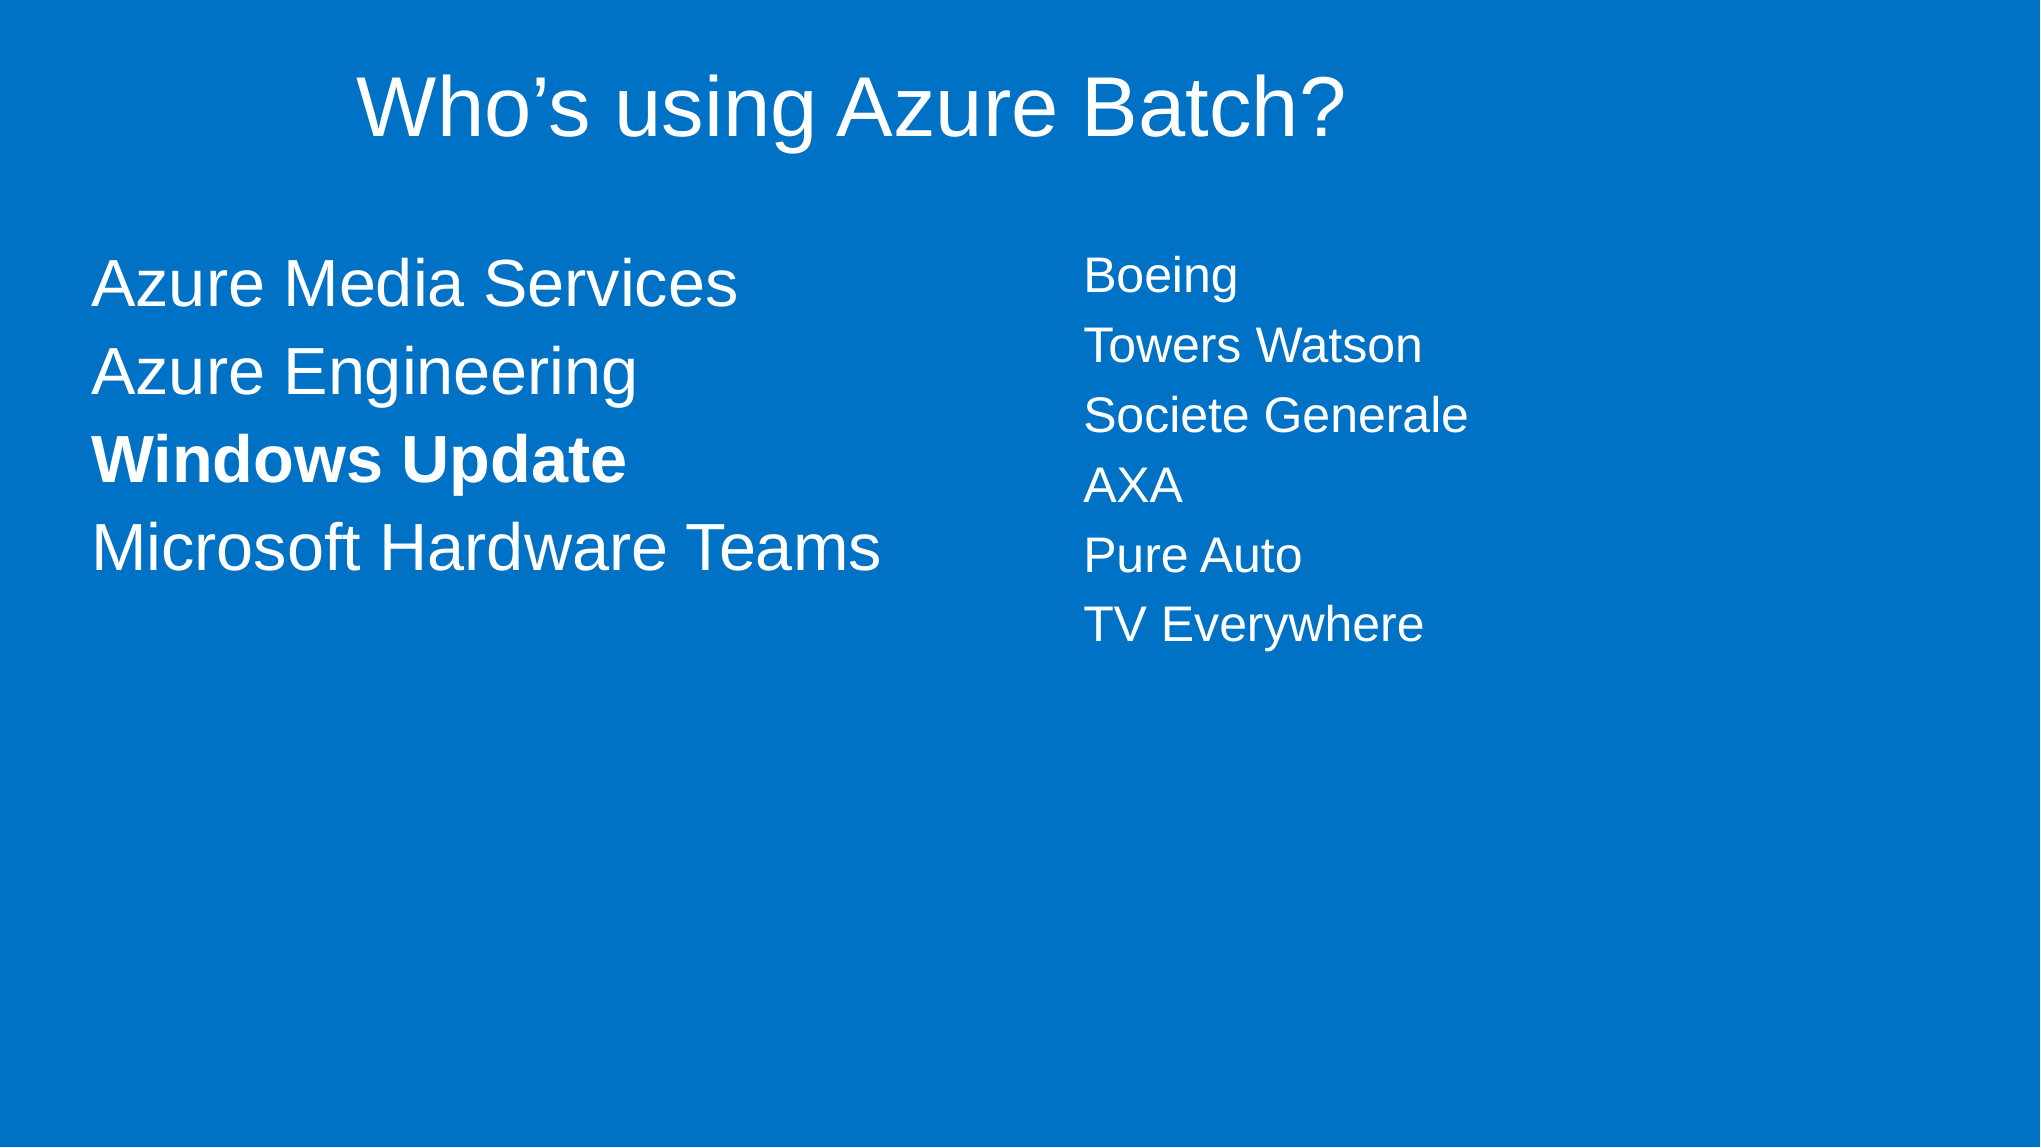

Who’s using Azure Batch?
Azure Media Services
Azure Engineering
Windows Update
Microsoft Hardware Teams
Boeing
Towers Watson
Societe Generale
AXA
Pure Auto
TV Everywhere